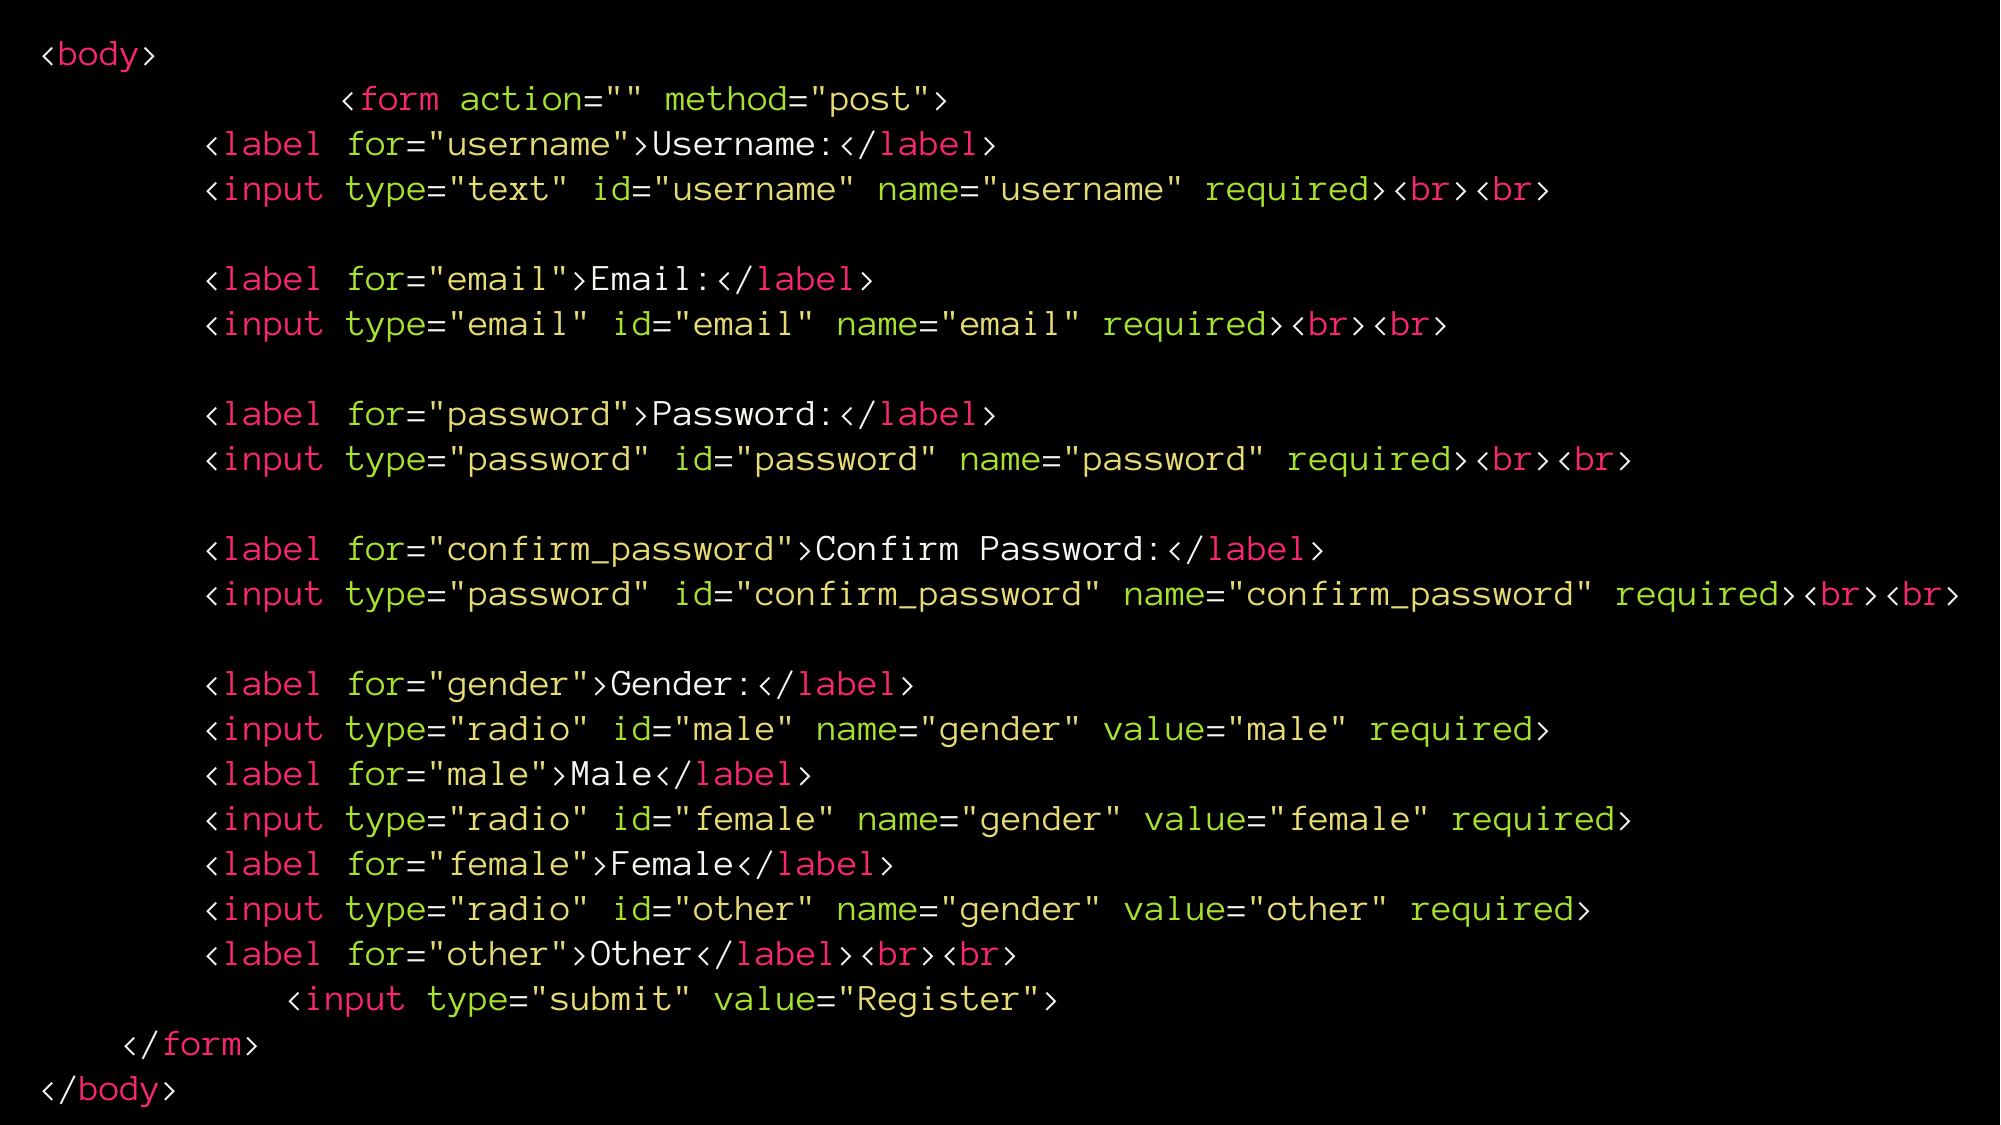

<body>
		<form action="" method="post">
        <label for="username">Username:</label>
        <input type="text" id="username" name="username" required><br><br>

        <label for="email">Email:</label>
        <input type="email" id="email" name="email" required><br><br>

        <label for="password">Password:</label>
        <input type="password" id="password" name="password" required><br><br>

        <label for="confirm_password">Confirm Password:</label>
        <input type="password" id="confirm_password" name="confirm_password" required><br><br>

        <label for="gender">Gender:</label>
        <input type="radio" id="male" name="gender" value="male" required>
        <label for="male">Male</label>
        <input type="radio" id="female" name="gender" value="female" required>
        <label for="female">Female</label>
        <input type="radio" id="other" name="gender" value="other" required>
        <label for="other">Other</label><br><br>
            <input type="submit" value="Register">
    </form>
</body>